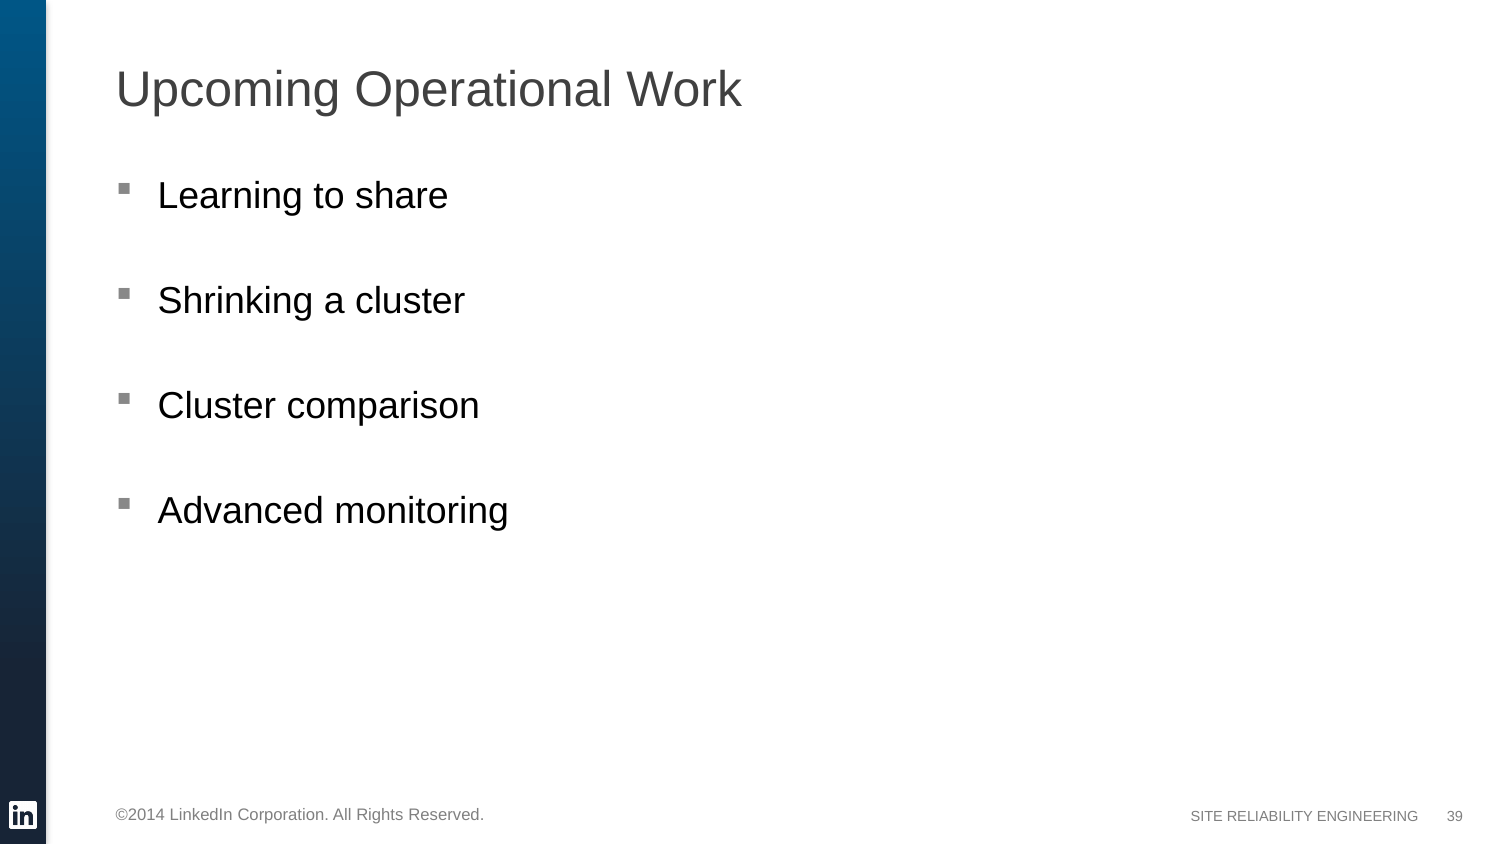

# Upcoming Operational Work
Learning to share

Shrinking a cluster

Cluster comparison

Advanced monitoring
39